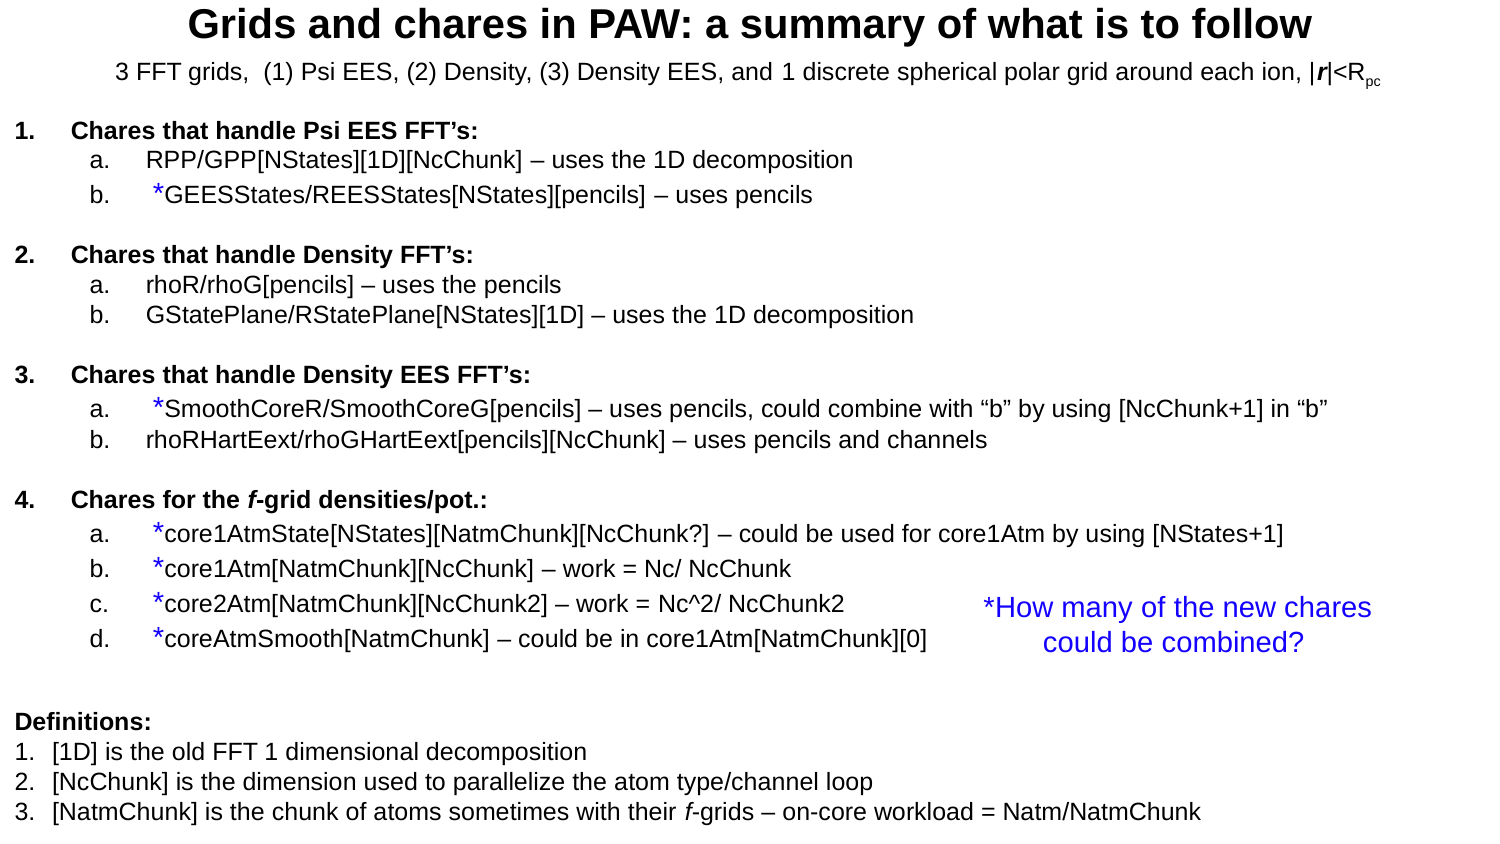

# Grids and chares in PAW: a summary of what is to follow
3 FFT grids,  (1) Psi EES, (2) Density, (3) Density EES, and 1 discrete spherical polar grid around each ion, |r|<Rpc
Chares that handle Psi EES FFT’s:
RPP/GPP[NStates][1D][NcChunk] – uses the 1D decomposition
 *GEESStates/REESStates[NStates][pencils] – uses pencils
Chares that handle Density FFT’s:
rhoR/rhoG[pencils] – uses the pencils
GStatePlane/RStatePlane[NStates][1D] – uses the 1D decomposition
Chares that handle Density EES FFT’s:
 *SmoothCoreR/SmoothCoreG[pencils] – uses pencils, could combine with “b” by using [NcChunk+1] in “b”
rhoRHartEext/rhoGHartEext[pencils][NcChunk] – uses pencils and channels
Chares for the f-grid densities/pot.:
 *core1AtmState[NStates][NatmChunk][NcChunk?] – could be used for core1Atm by using [NStates+1]
 *core1Atm[NatmChunk][NcChunk] – work = Nc/ NcChunk
 *core2Atm[NatmChunk][NcChunk2] – work = Nc^2/ NcChunk2
 *coreAtmSmooth[NatmChunk] – could be in core1Atm[NatmChunk][0]
*How many of the new chares could be combined?
Definitions:
[1D] is the old FFT 1 dimensional decomposition
[NcChunk] is the dimension used to parallelize the atom type/channel loop
[NatmChunk] is the chunk of atoms sometimes with their f-grids – on-core workload = Natm/NatmChunk